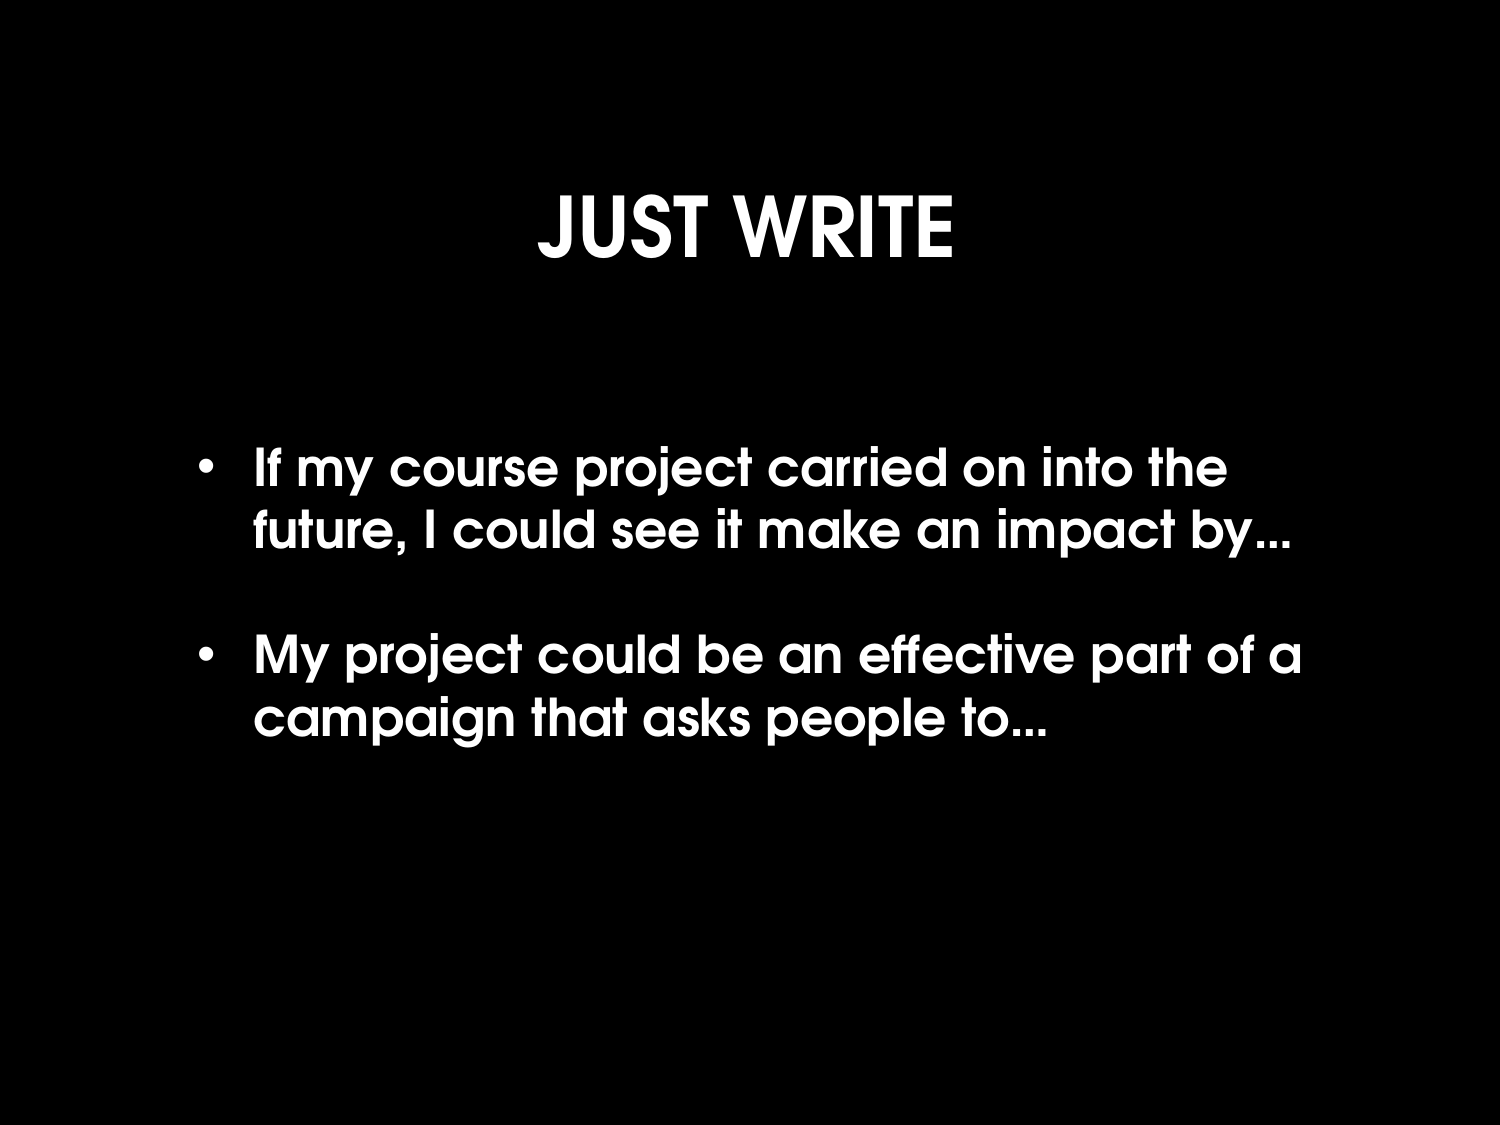

# JUST write
If my course project carried on into the future, I could see it make an impact by…

My project could be an effective part of a campaign that asks people to…